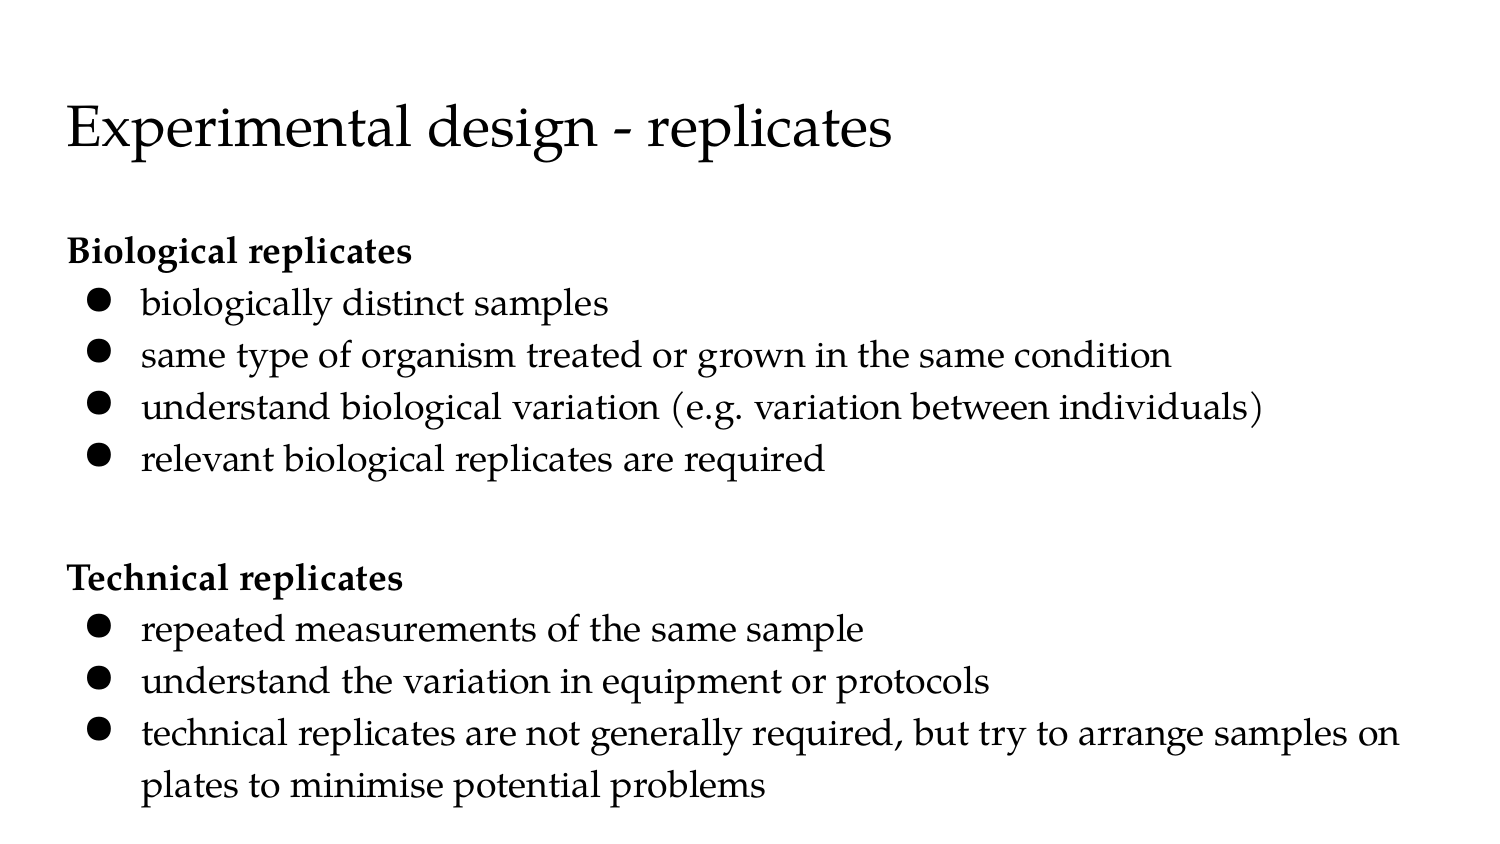

# Experimental design - replicates
Biological replicates
biologically distinct samples
same type of organism treated or grown in the same condition
understand biological variation (e.g. variation between individuals)
relevant biological replicates are required

Technical replicates
repeated measurements of the same sample
understand the variation in equipment or protocols
technical replicates are not generally required, but try to arrange samples on plates to minimise potential problems